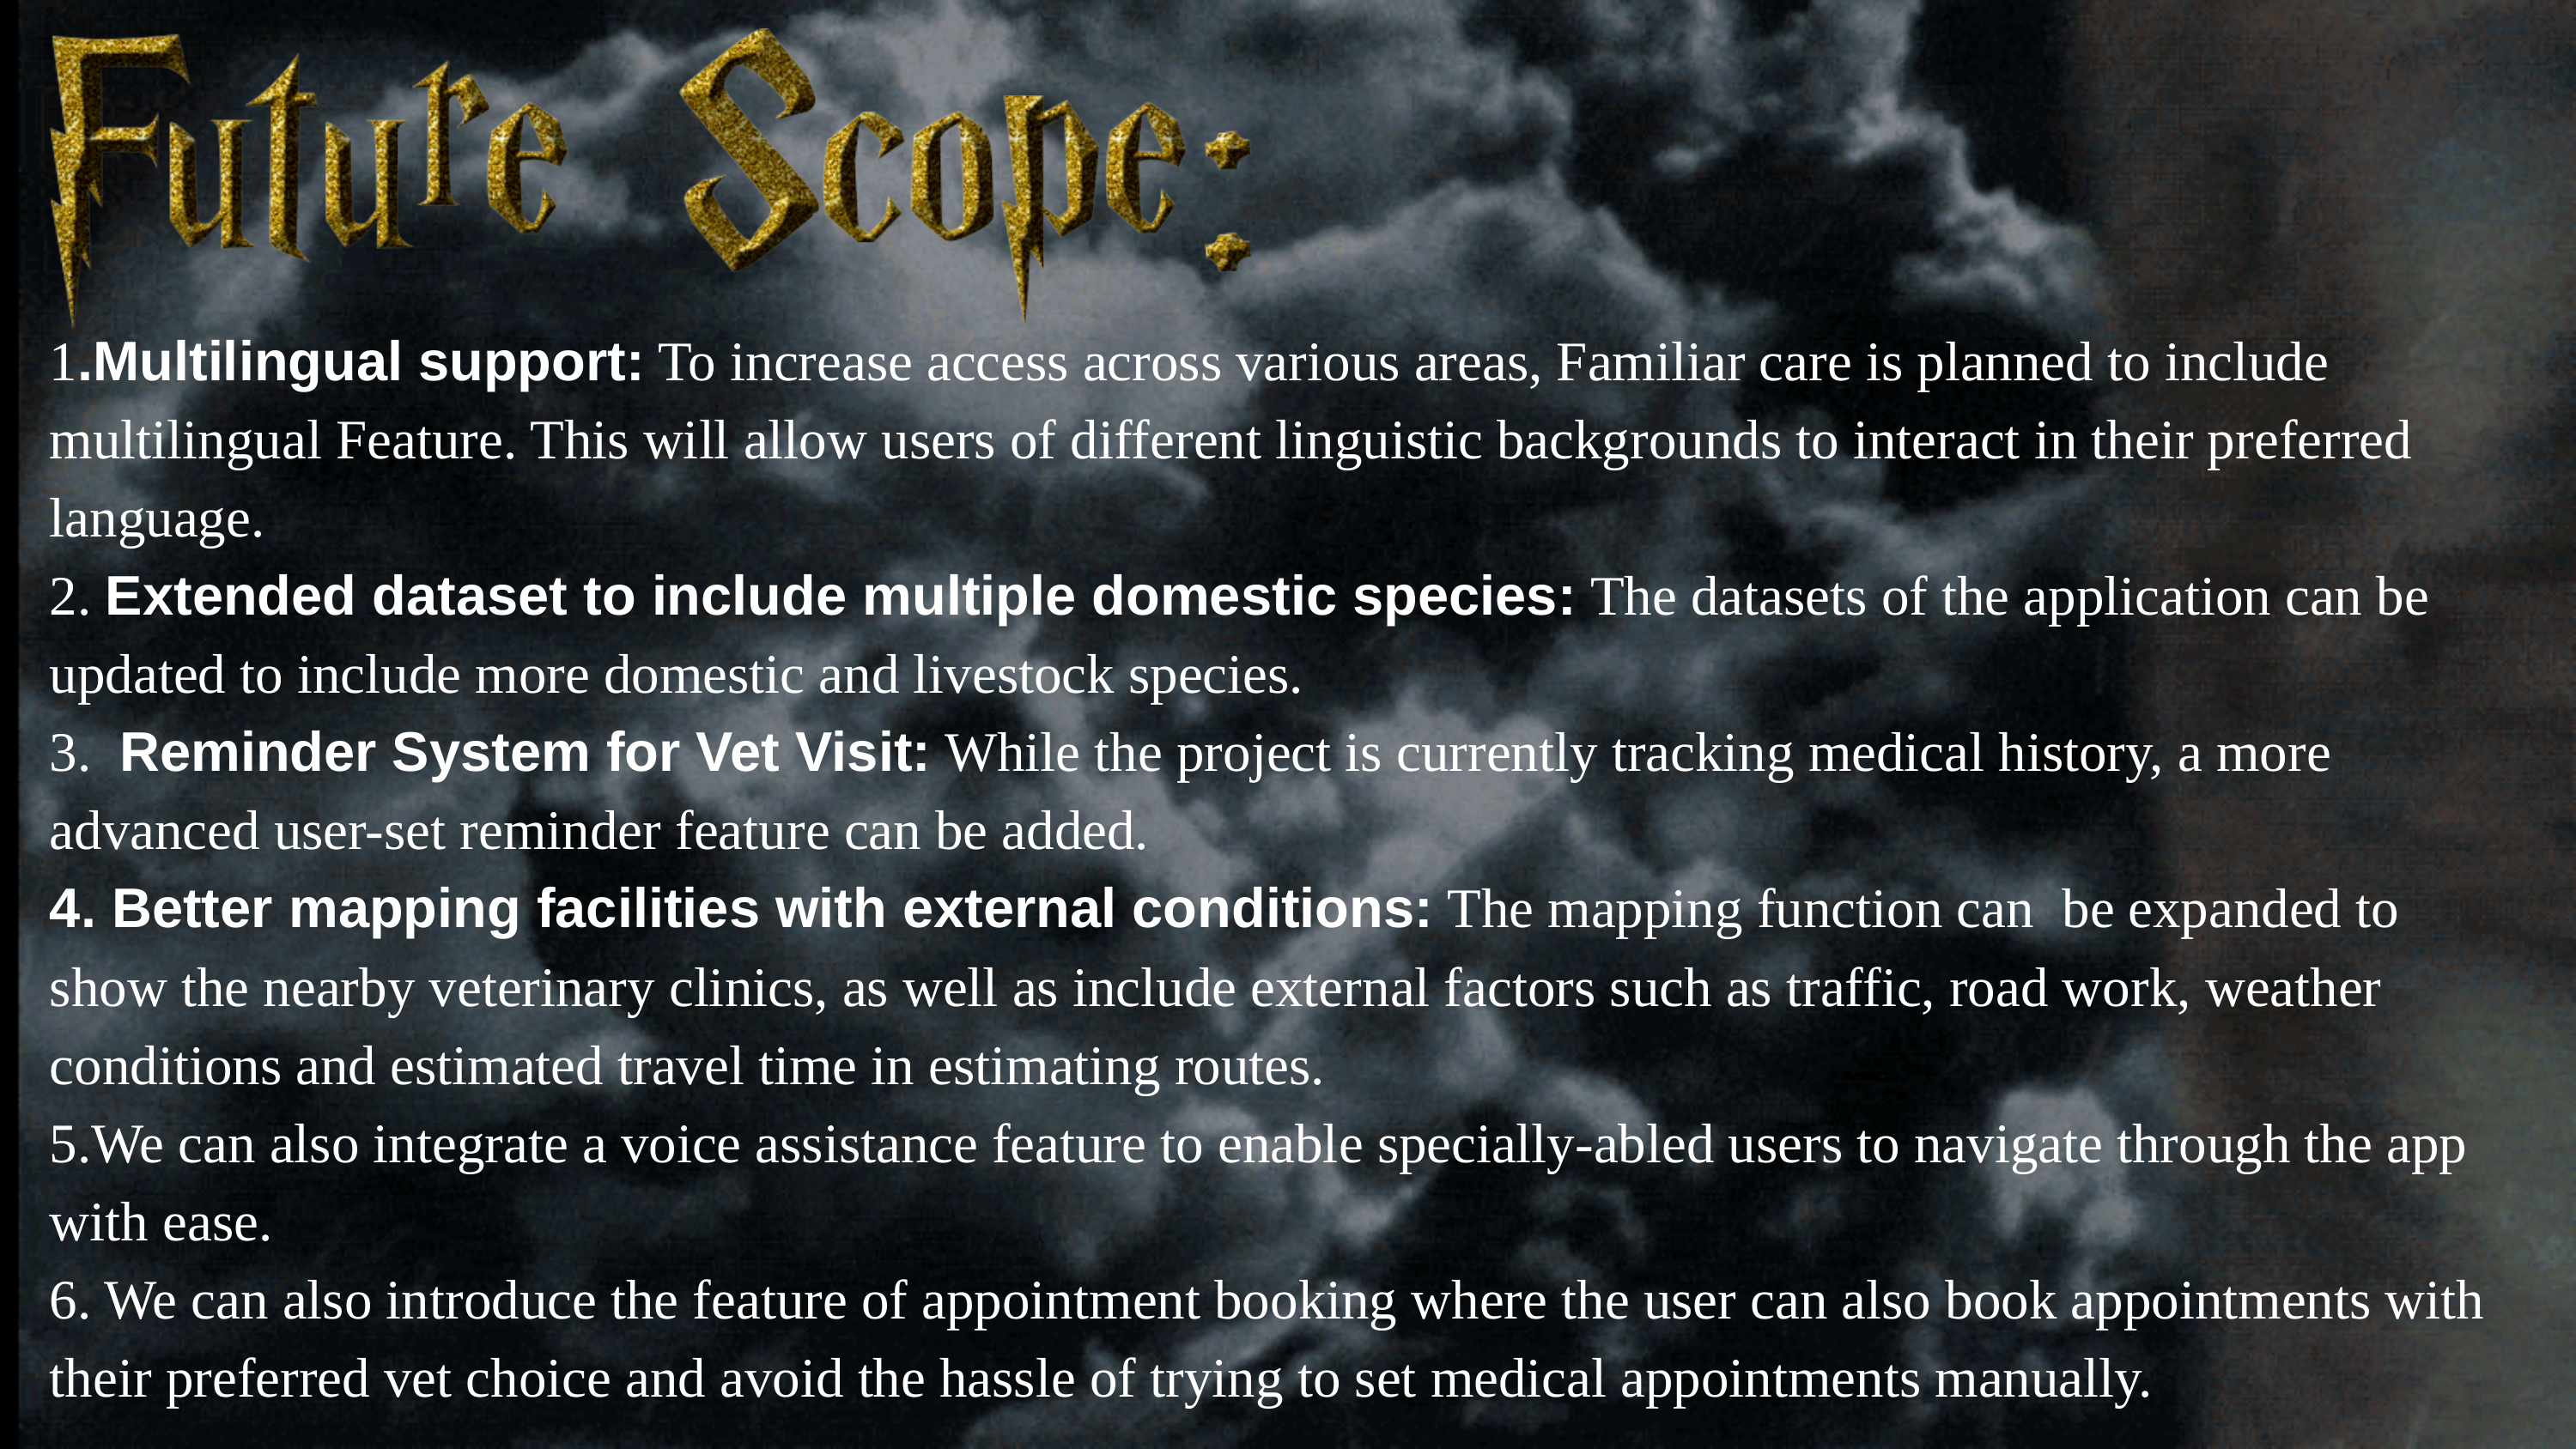

1.Multilingual support: To increase access across various areas, Familiar care is planned to include multilingual Feature. This will allow users of different linguistic backgrounds to interact in their preferred language.
2. Extended dataset to include multiple domestic species: The datasets of the application can be updated to include more domestic and livestock species.
3.  Reminder System for Vet Visit: While the project is currently tracking medical history, a more advanced user-set reminder feature can be added.
4. Better mapping facilities with external conditions: The mapping function can  be expanded to show the nearby veterinary clinics, as well as include external factors such as traffic, road work, weather conditions and estimated travel time in estimating routes.
5.We can also integrate a voice assistance feature to enable specially-abled users to navigate through the app with ease.
6. We can also introduce the feature of appointment booking where the user can also book appointments with their preferred vet choice and avoid the hassle of trying to set medical appointments manually.